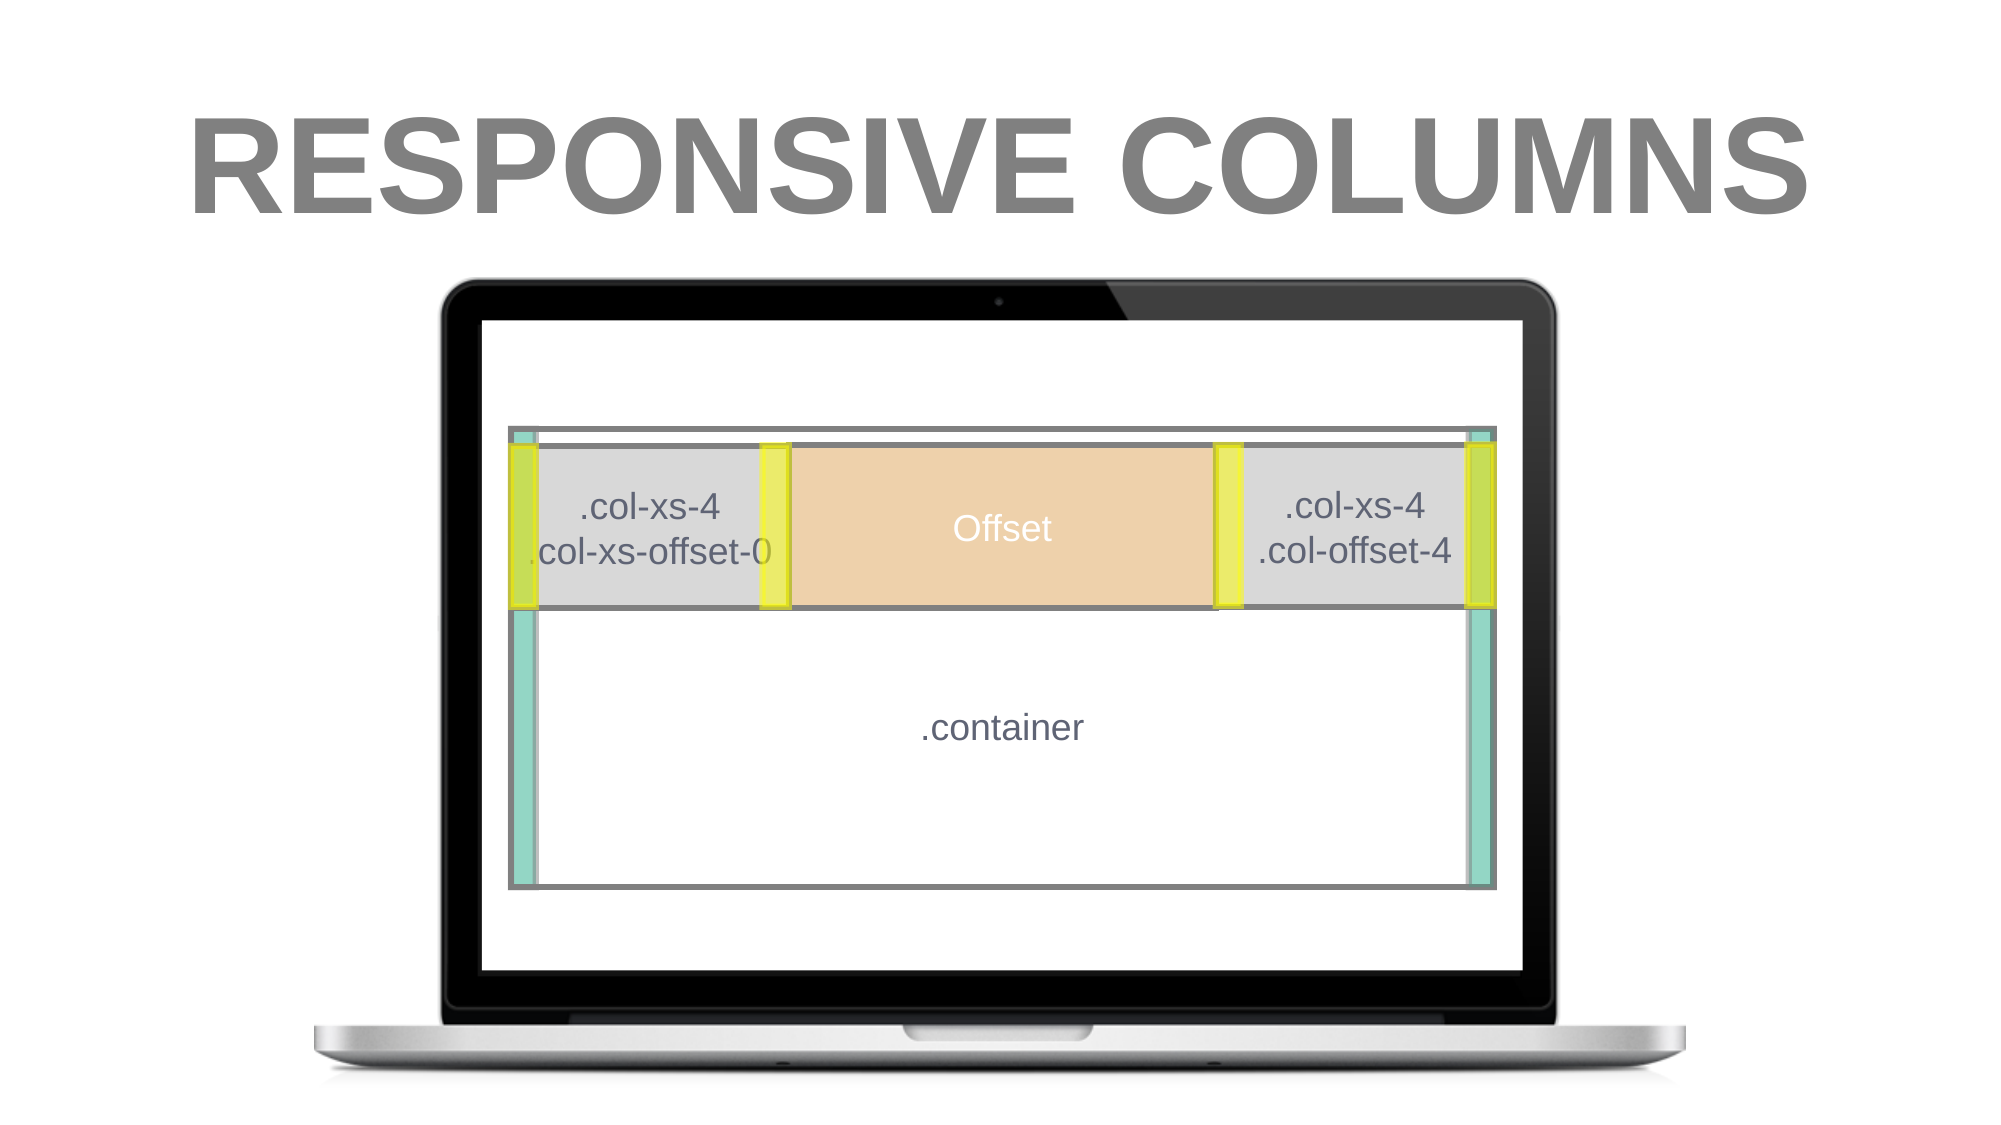

# RESPONSIVE COLUMNS

.container

.col-xs-4
.col-xs-offset-0

.col-xs-4
.col-offset-4

Offset